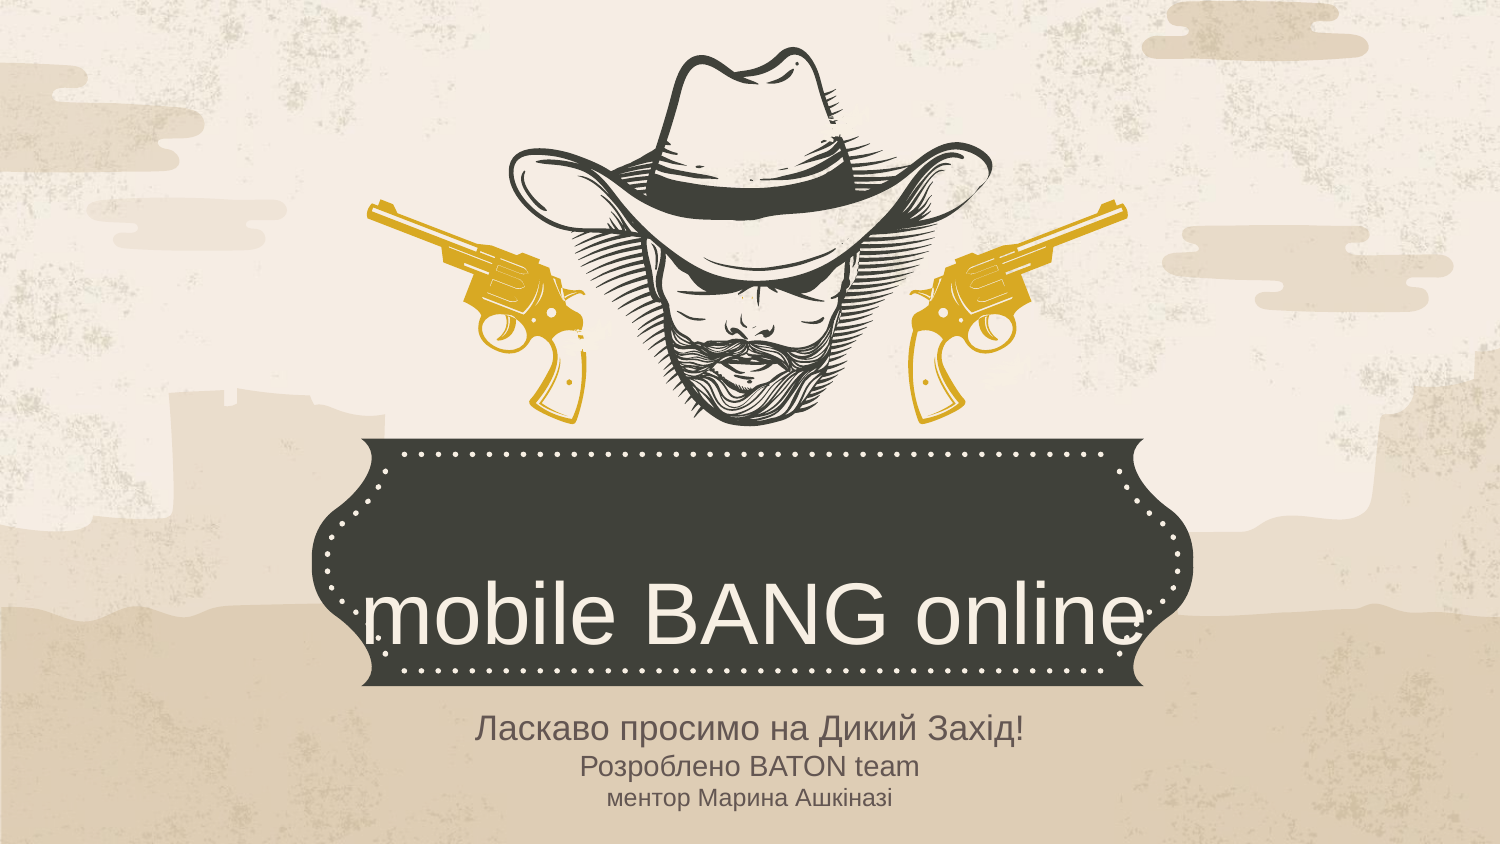

# mobile BANG online

Ласкаво просимо на Дикий Захід!
Розроблено BATON team
ментор Марина Ашкіназі